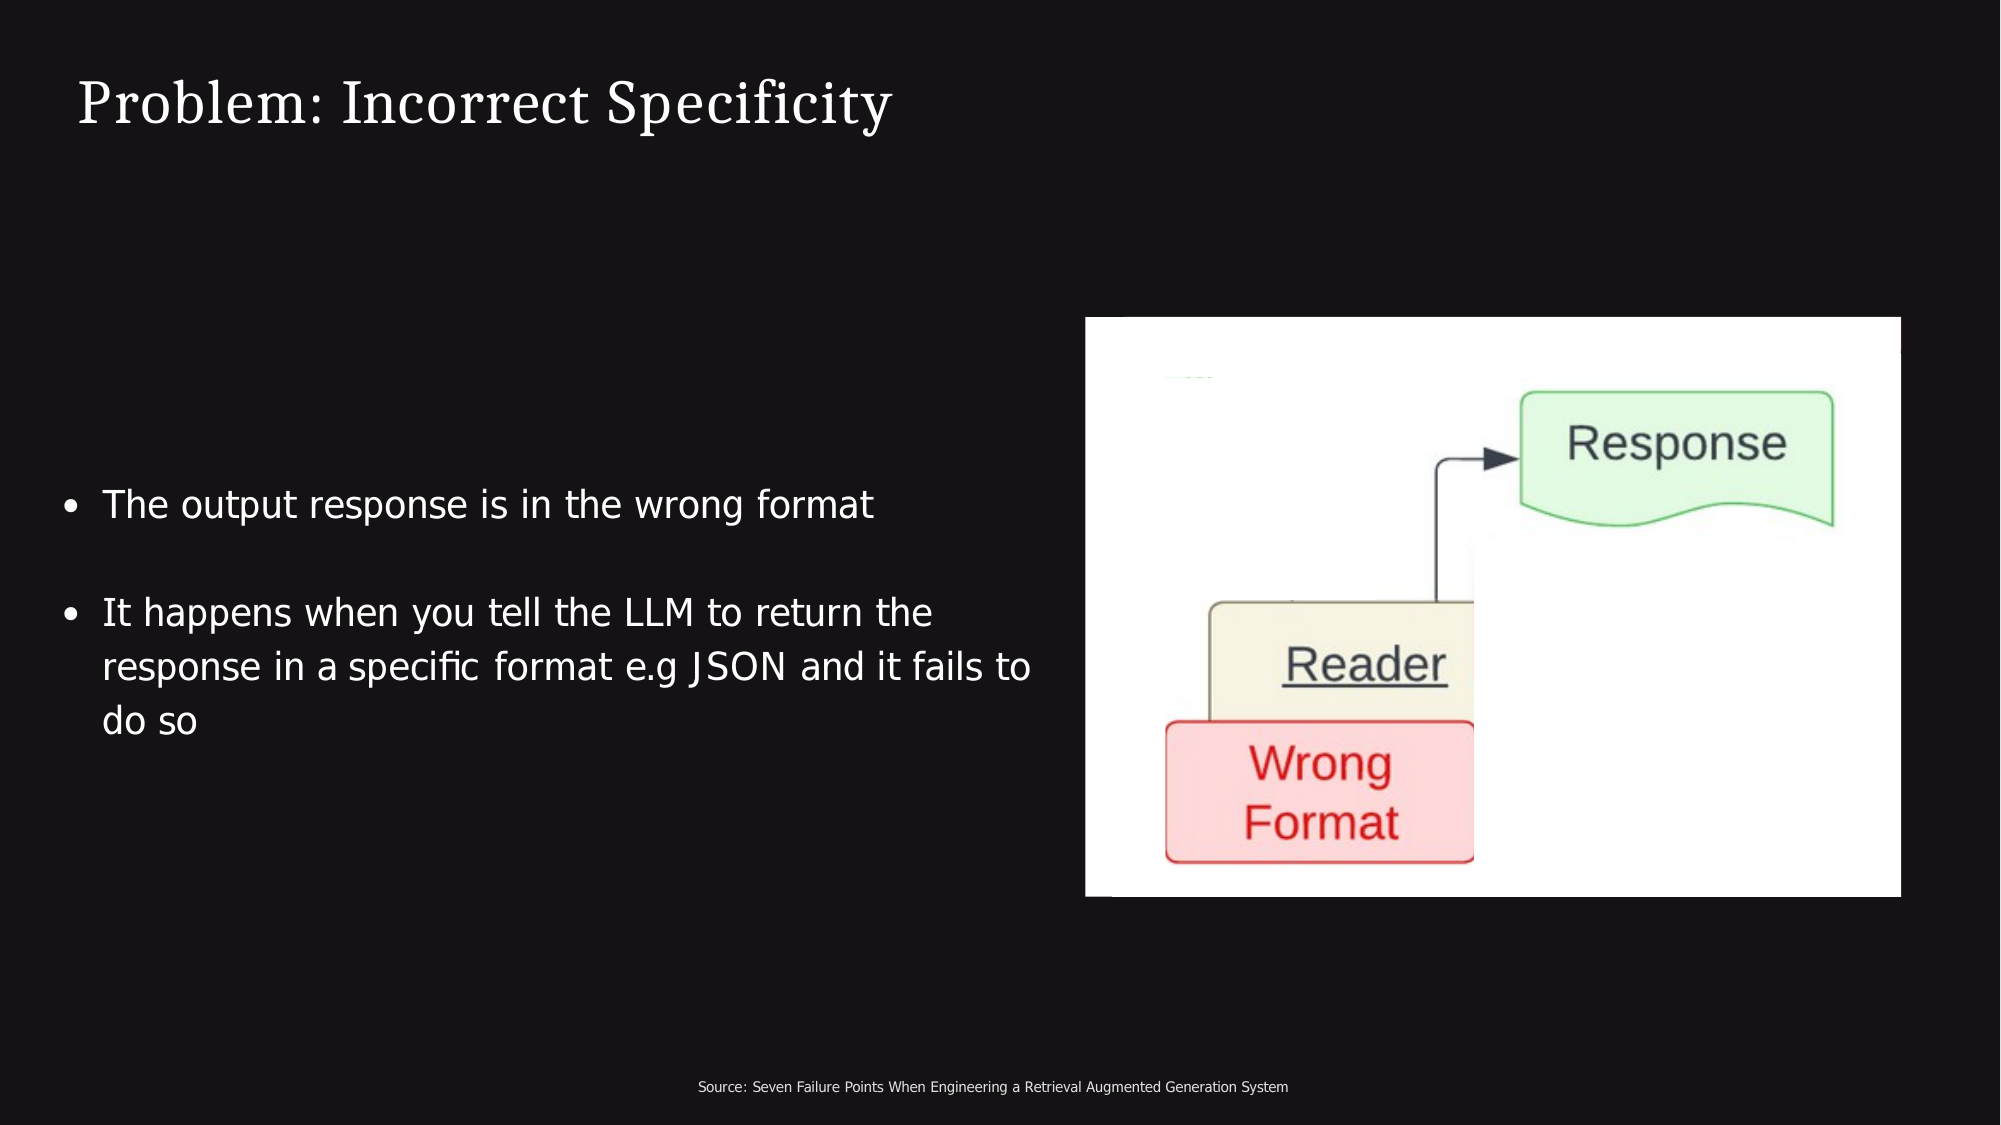

Problem:
Incorrect
Specificity

•
The output response is in the wrong format

•
It happens when you tell the LLM to return the
response
in
a
specific
format
e.g
JSON
and
it
fails
to
do
so
Source: Seven Failure Points When Engineering a Retrieval Augmented Generation System